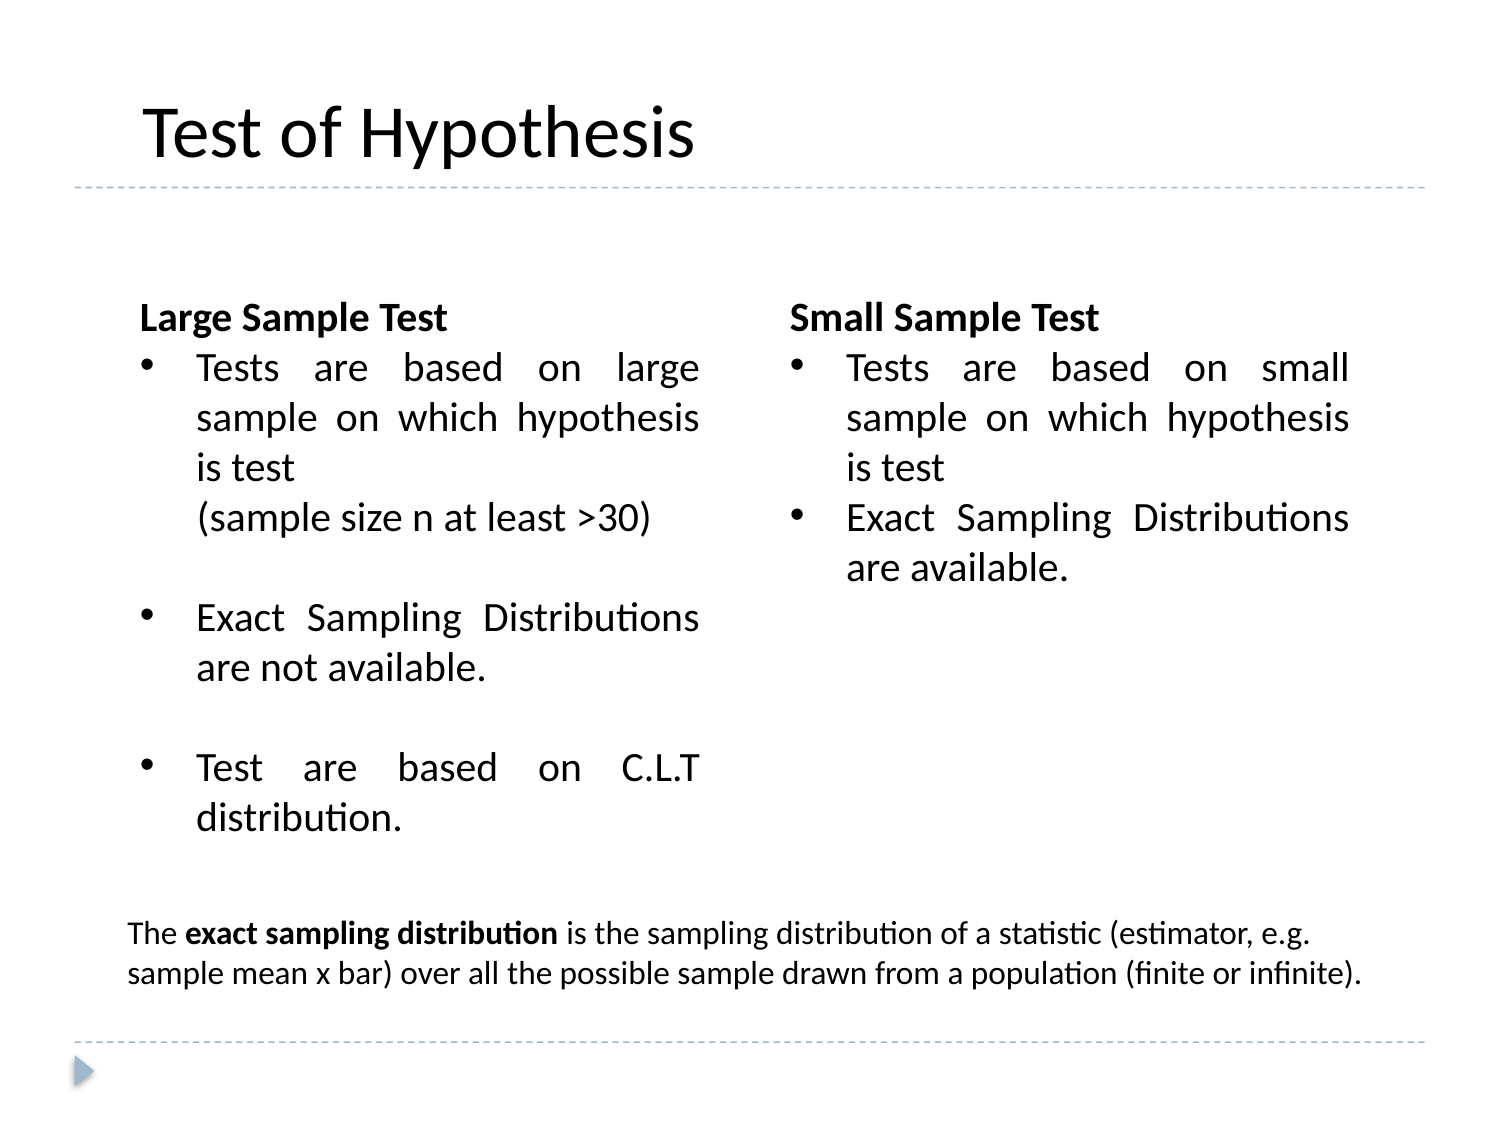

Test of Hypothesis
Large Sample Test
Tests are based on large sample on which hypothesis is test
(sample size n at least >30)

Exact Sampling Distributions are not available.

Test are based on C.L.T distribution.
Small Sample Test
Tests are based on small sample on which hypothesis is test
Exact Sampling Distributions are available.

The exact sampling distribution is the sampling distribution of a statistic (estimator, e.g. sample mean x bar) over all the possible sample drawn from a population (finite or infinite).